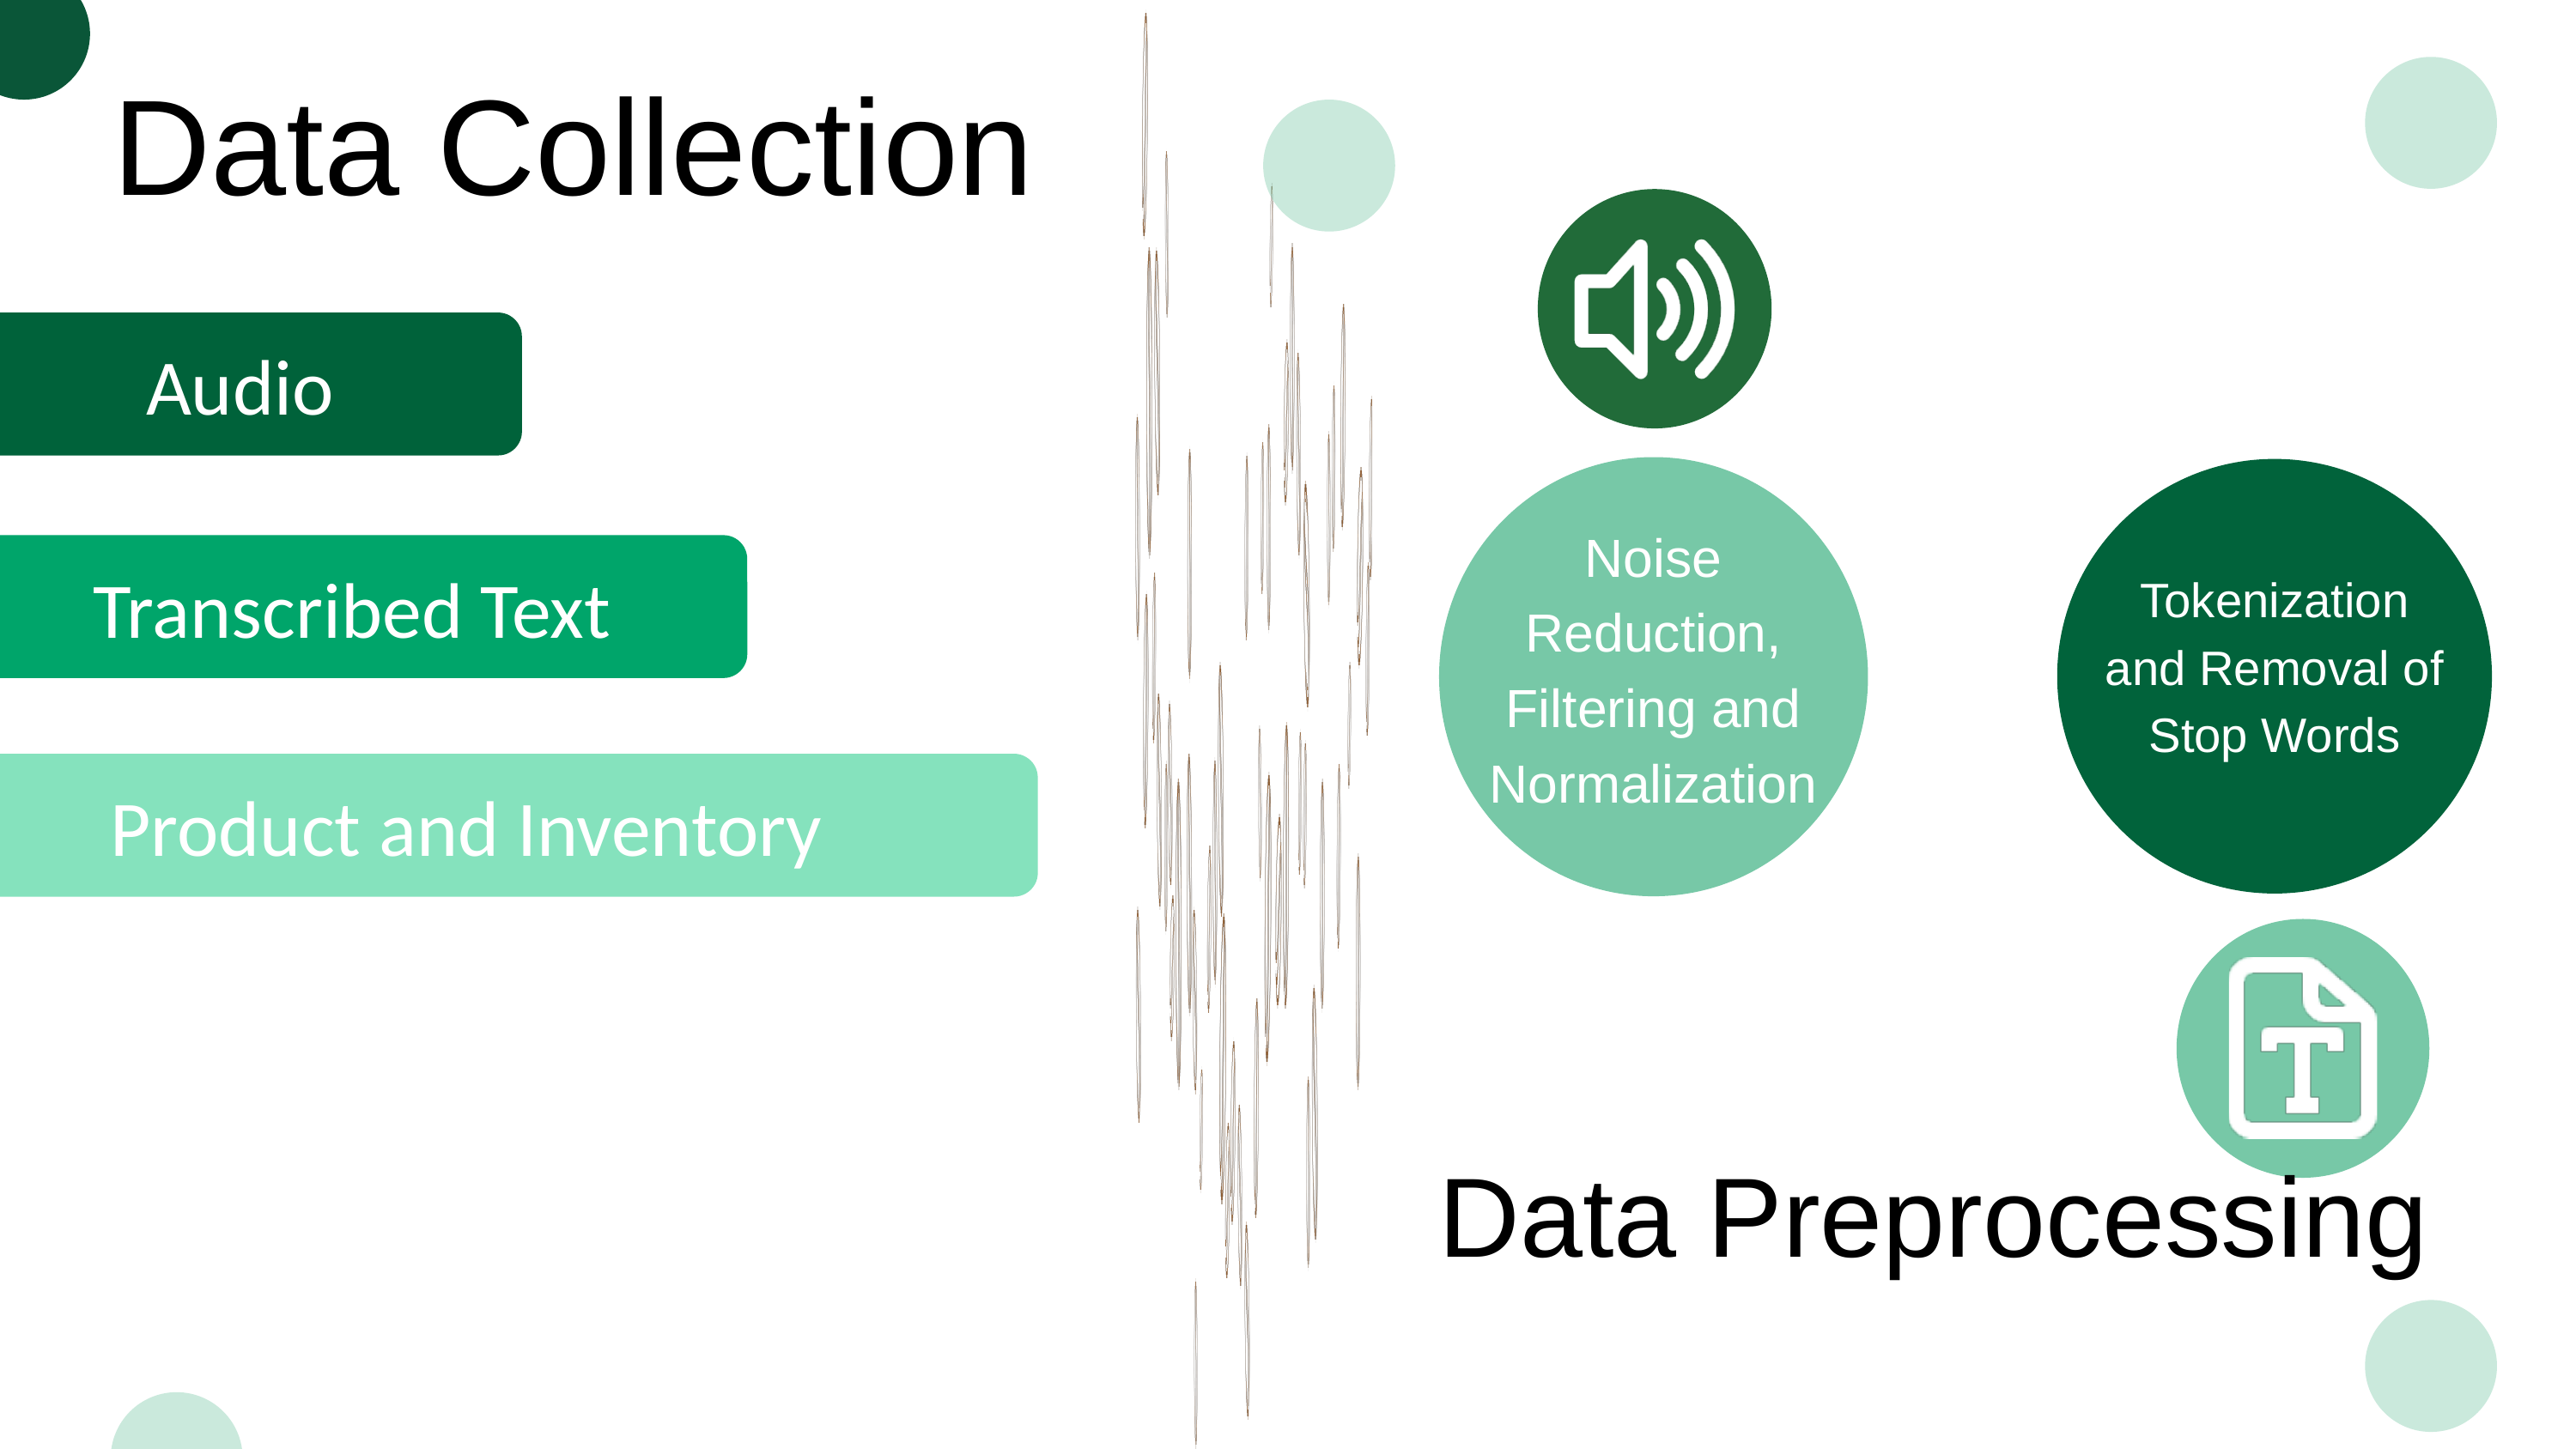

Data Collection

Audio

Noise Reduction, Filtering and Normalization

Tokenization and Removal of Stop Words
Transcribed Text

        Product and Inventory

Data Preprocessing